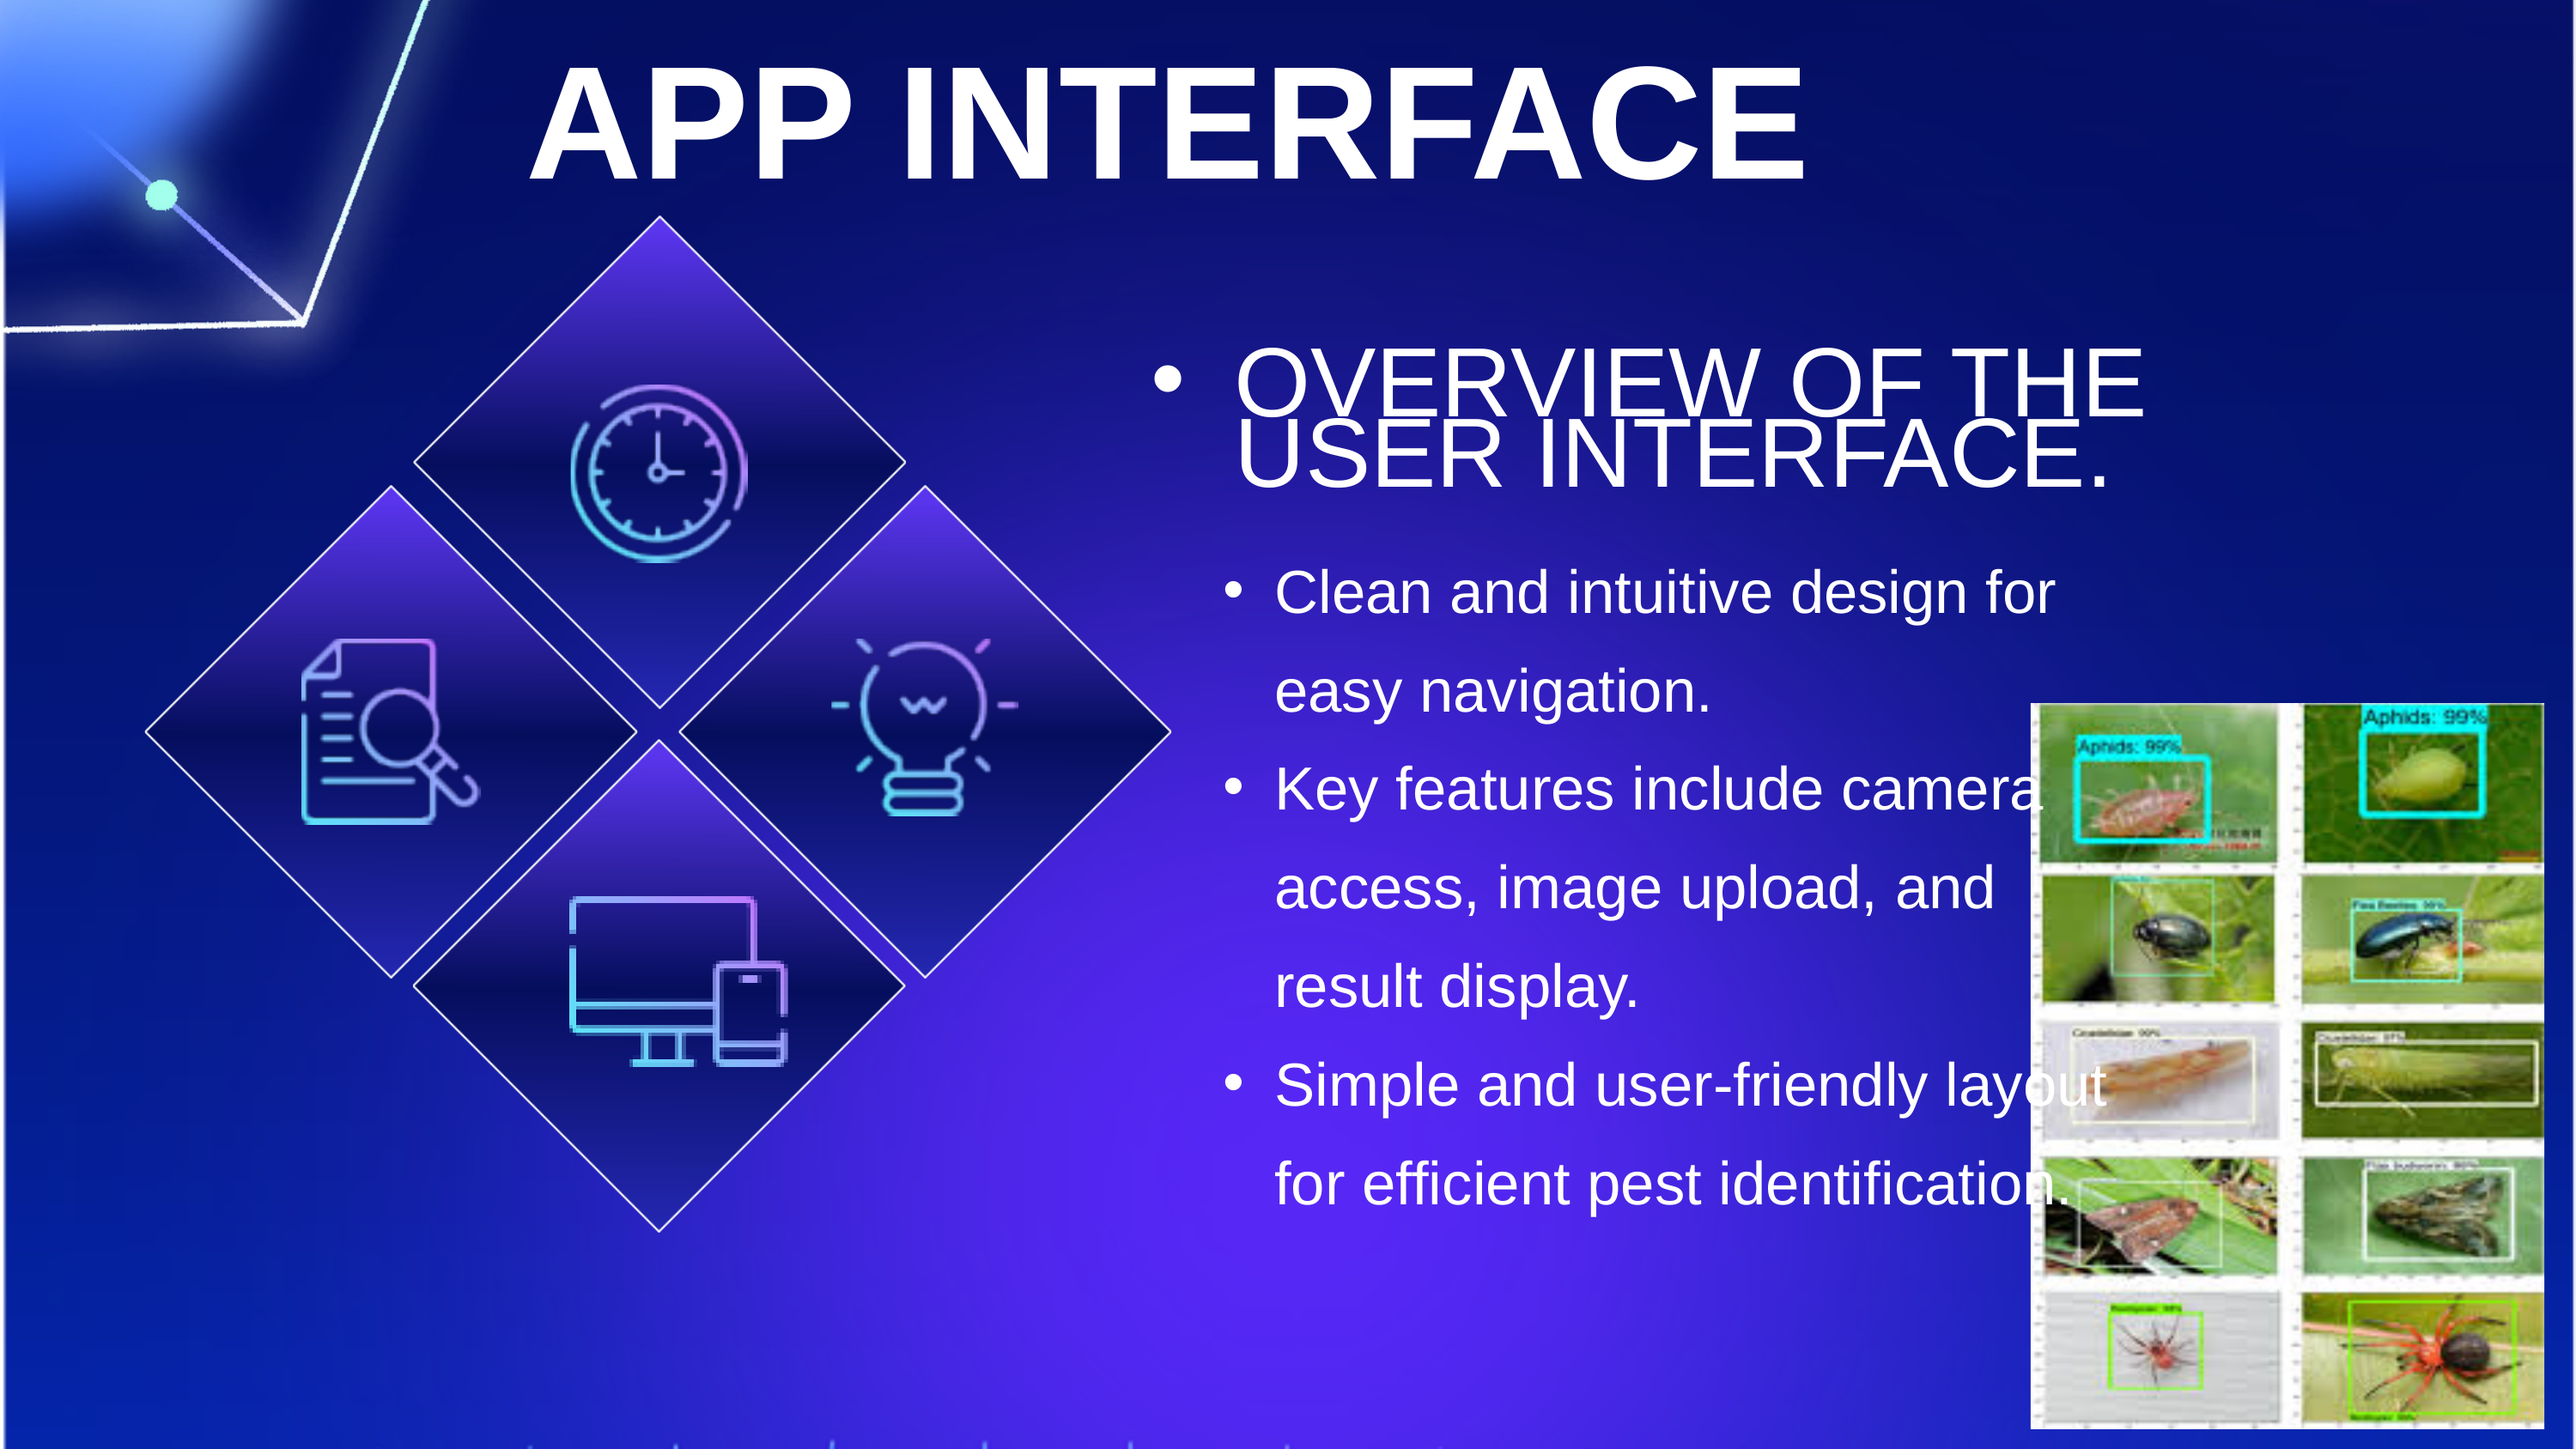

APP INTERFACE

OVERVIEW OF THE USER INTERFACE.

Clean and intuitive design for easy navigation.
Key features include camera access, image upload, and result display.
Simple and user-friendly layout for efficient pest identification.